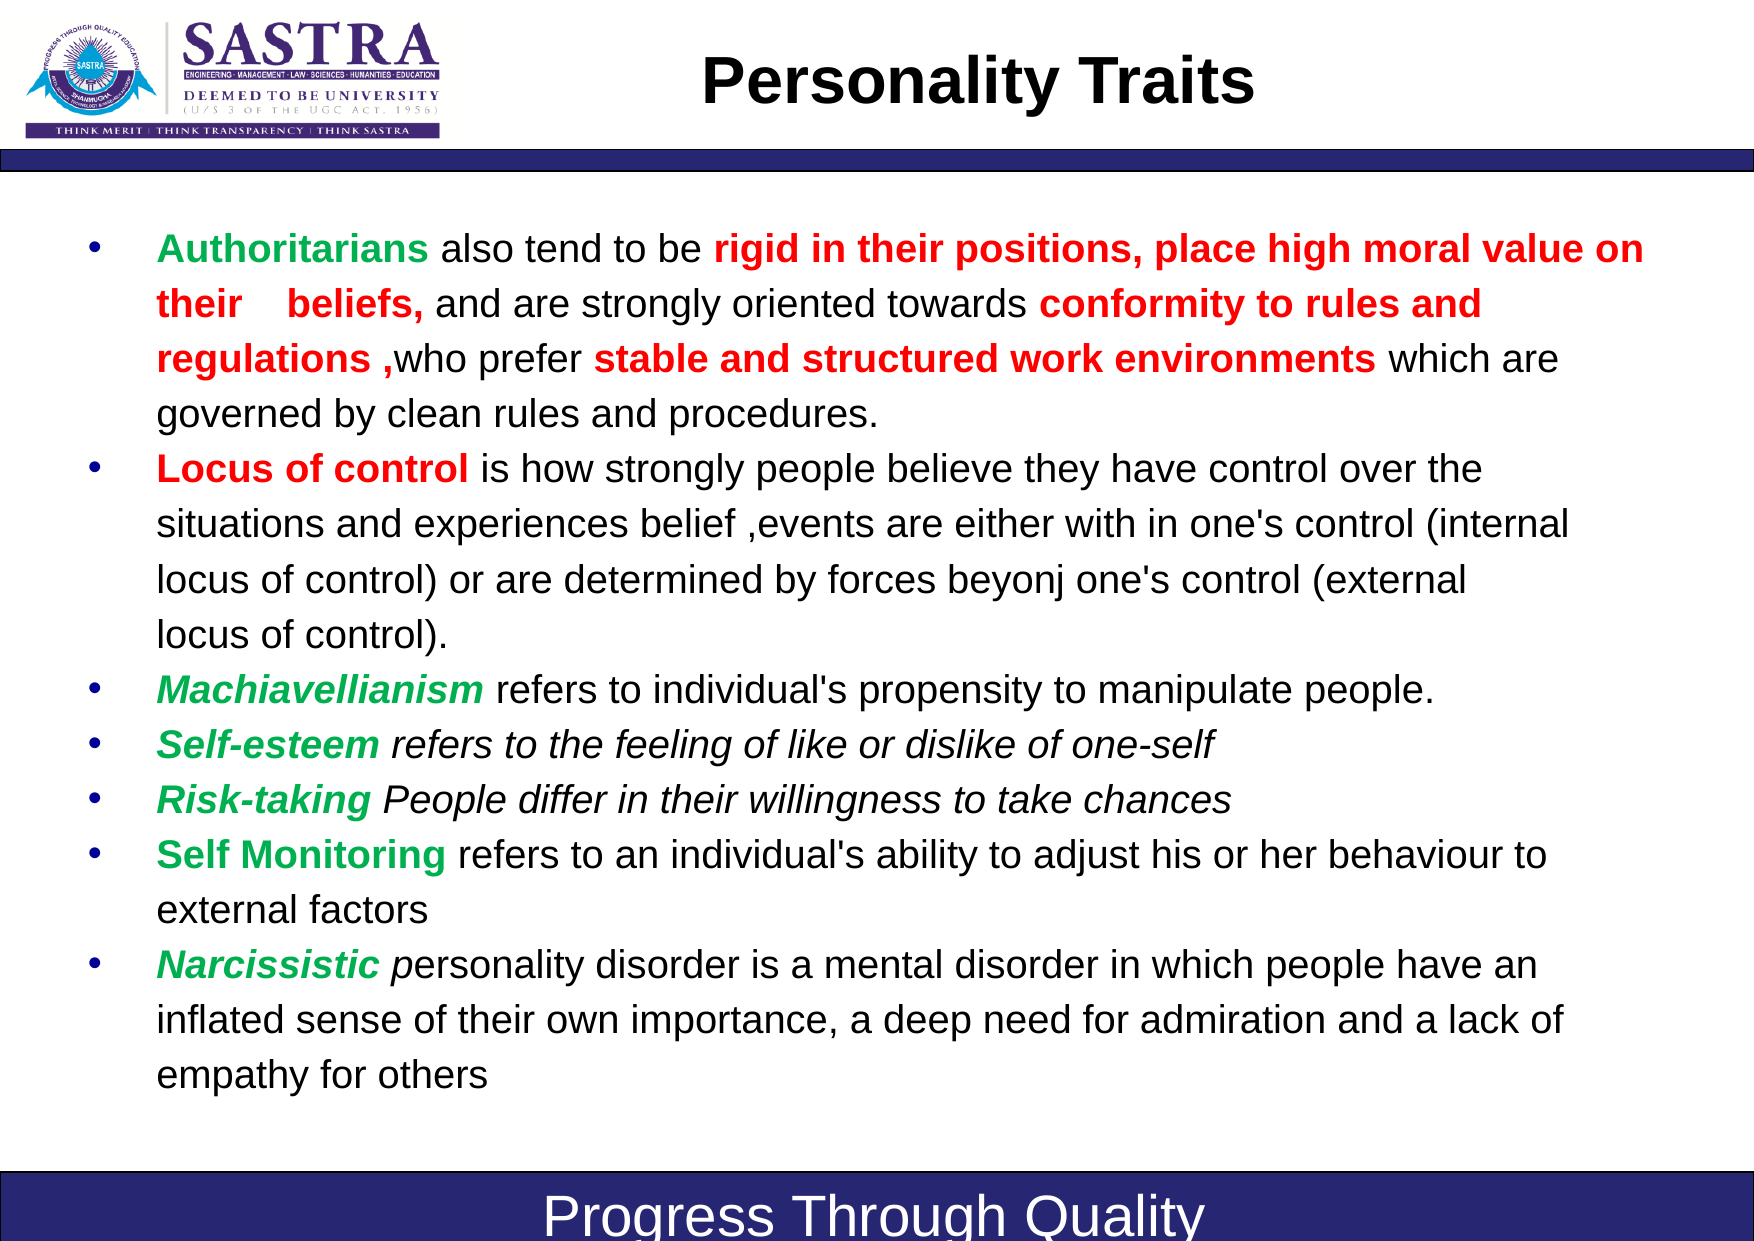

# Personality Traits
Authoritarians also tend to be rigid in their positions, place high moral value on their    beliefs, and are strongly oriented towards conformity to rules and regulations ,who prefer stable and structured work environments which are governed by clean rules and procedures.
Locus of control is how strongly people believe they have control over the situations and experiences belief ,events are either with in one's control (internal locus of control) or are determined by forces beyonj one's control (external
	locus of control).
Machiavellianism refers to individual's propensity to manipulate people.
Self-esteem refers to the feeling of like or dislike of one-self
Risk-taking People differ in their willingness to take chances
Self Monitoring refers to an individual's ability to adjust his or her behaviour to external factors
Narcissistic personality disorder is a mental disorder in which people have an inflated sense of their own importance, a deep need for admiration and a lack of empathy for others